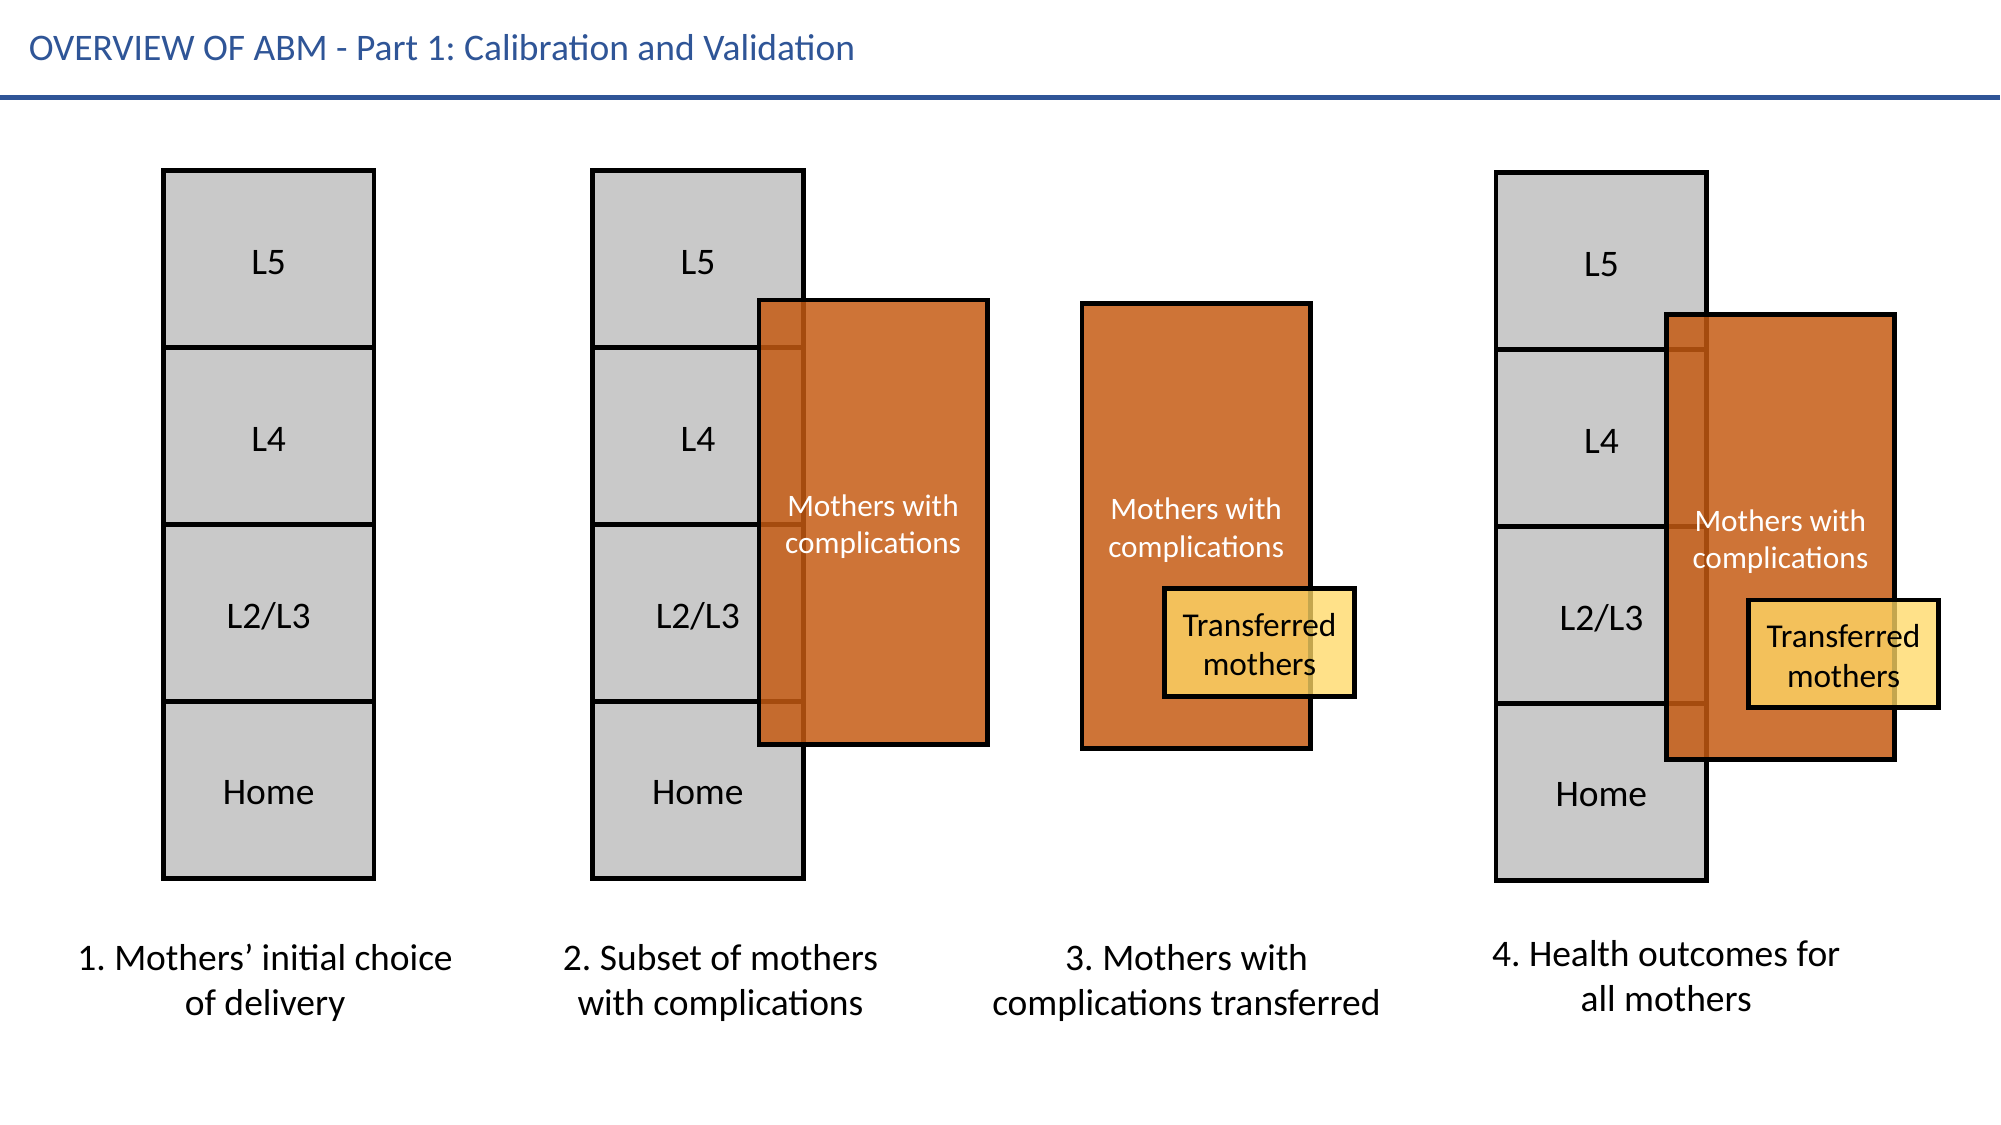

OVERVIEW OF ABM - Part 1: Calibration and Validation
L5
L5
L5
Mothers with complications
Mothers with complications
Mothers with complications
L4
L4
L4
L2/L3
L2/L3
L2/L3
Transferred mothers
Transferred mothers
Home
Home
Home
4. Health outcomes for all mothers
2. Subset of mothers with complications
1. Mothers’ initial choice of delivery
3. Mothers with complications transferred